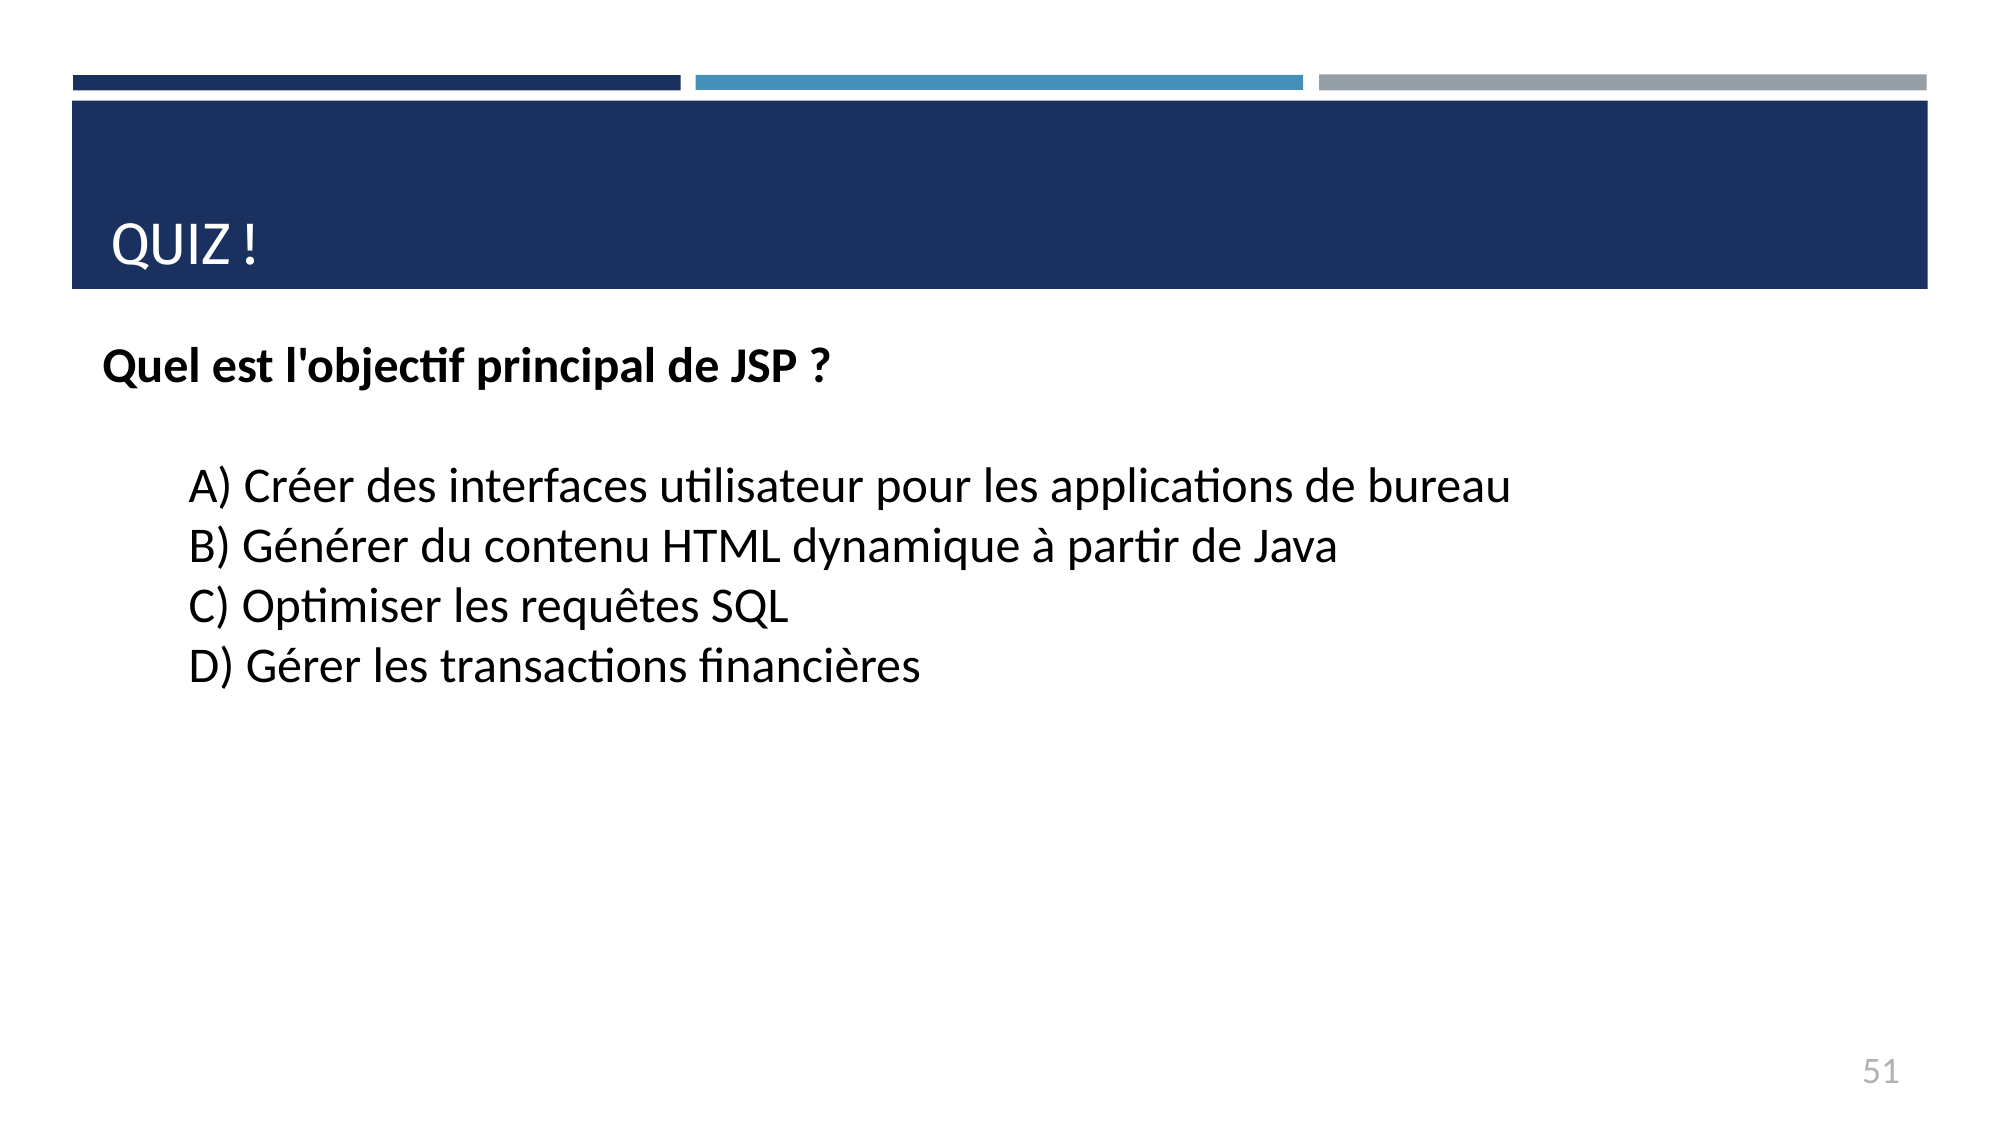

# QUIZ !
Quel est l'objectif principal de JSP ?

 A) Créer des interfaces utilisateur pour les applications de bureau
 B) Générer du contenu HTML dynamique à partir de Java
 C) Optimiser les requêtes SQL
 D) Gérer les transactions financières
51